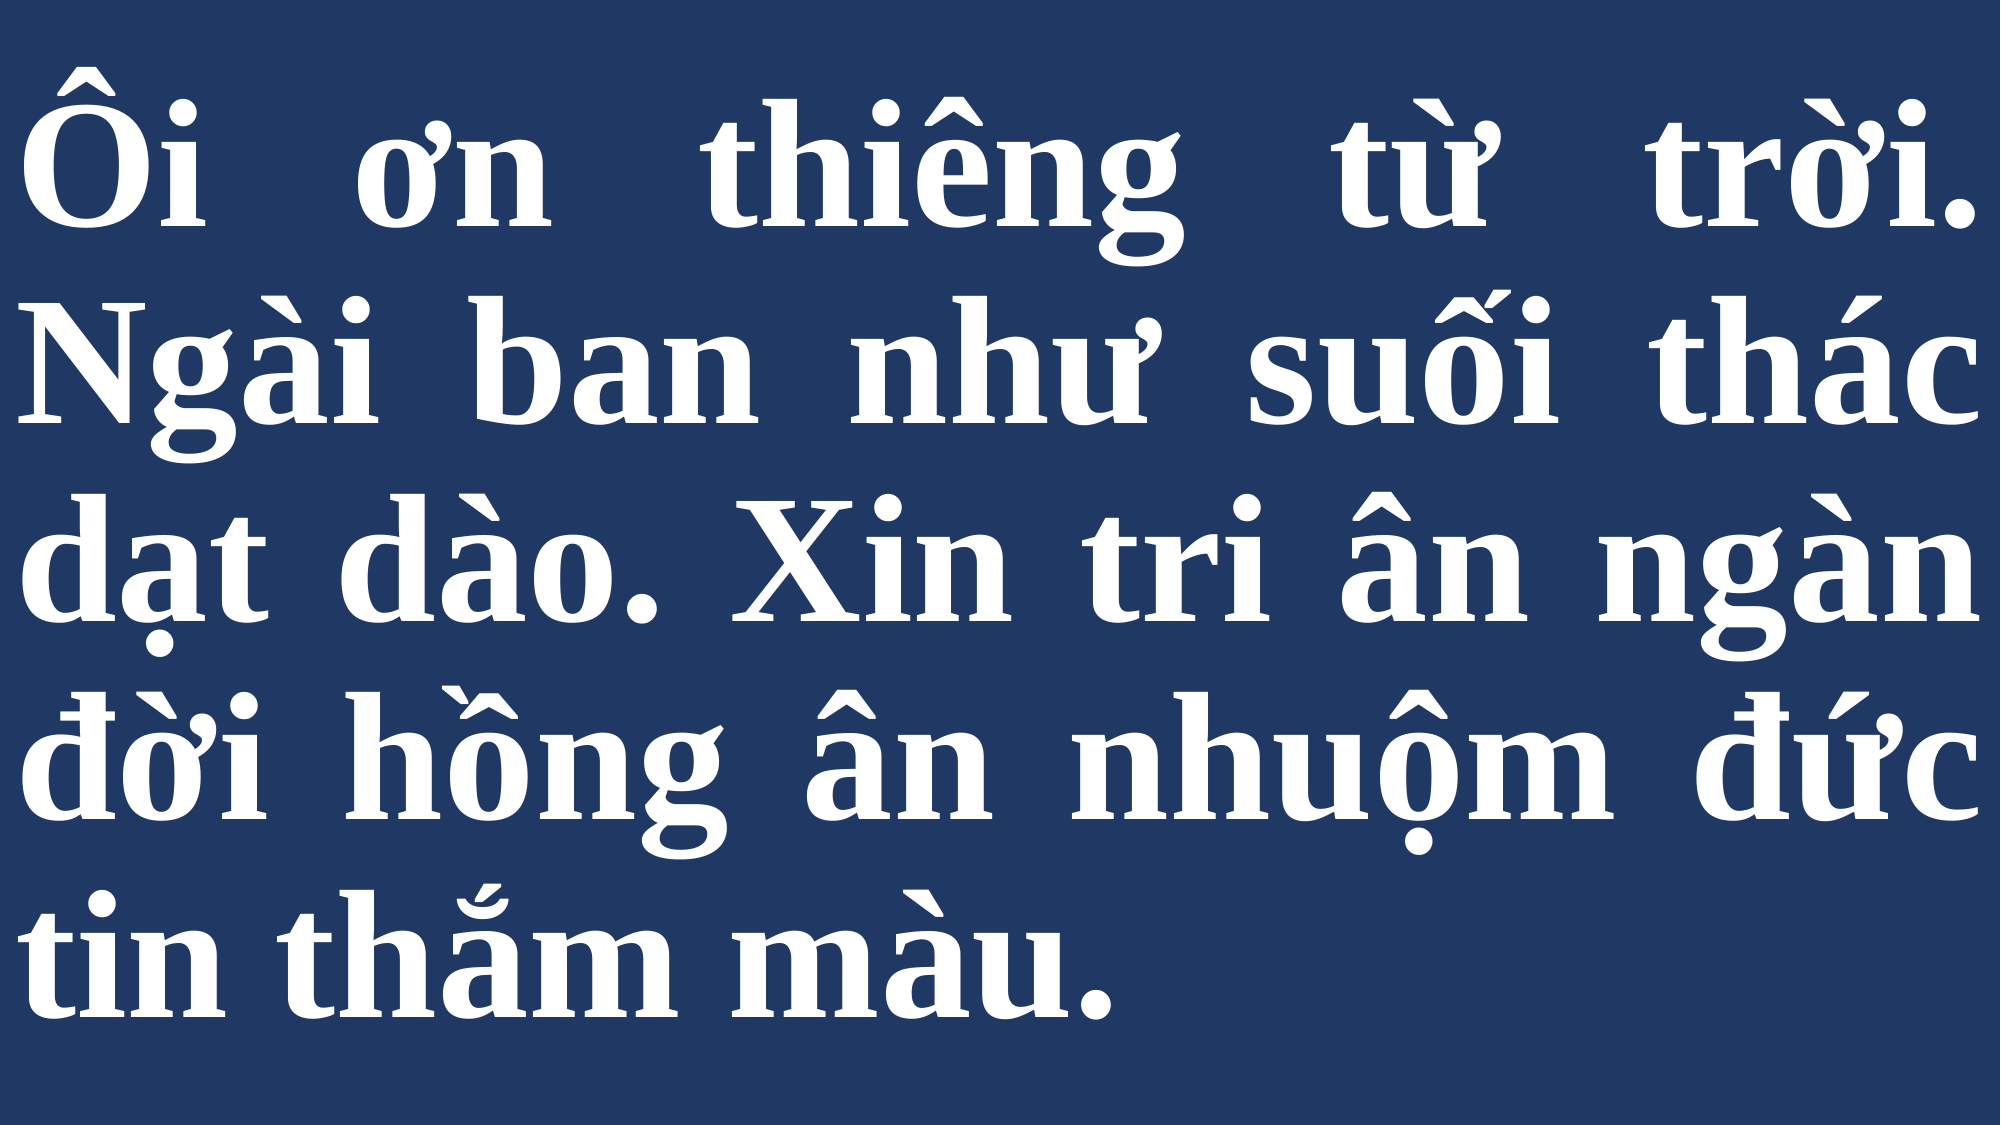

# Ôi ơn thiêng từ trời. Ngài ban như suối thác dạt dào. Xin tri ân ngàn đời hồng ân nhuộm đức tin thắm màu.